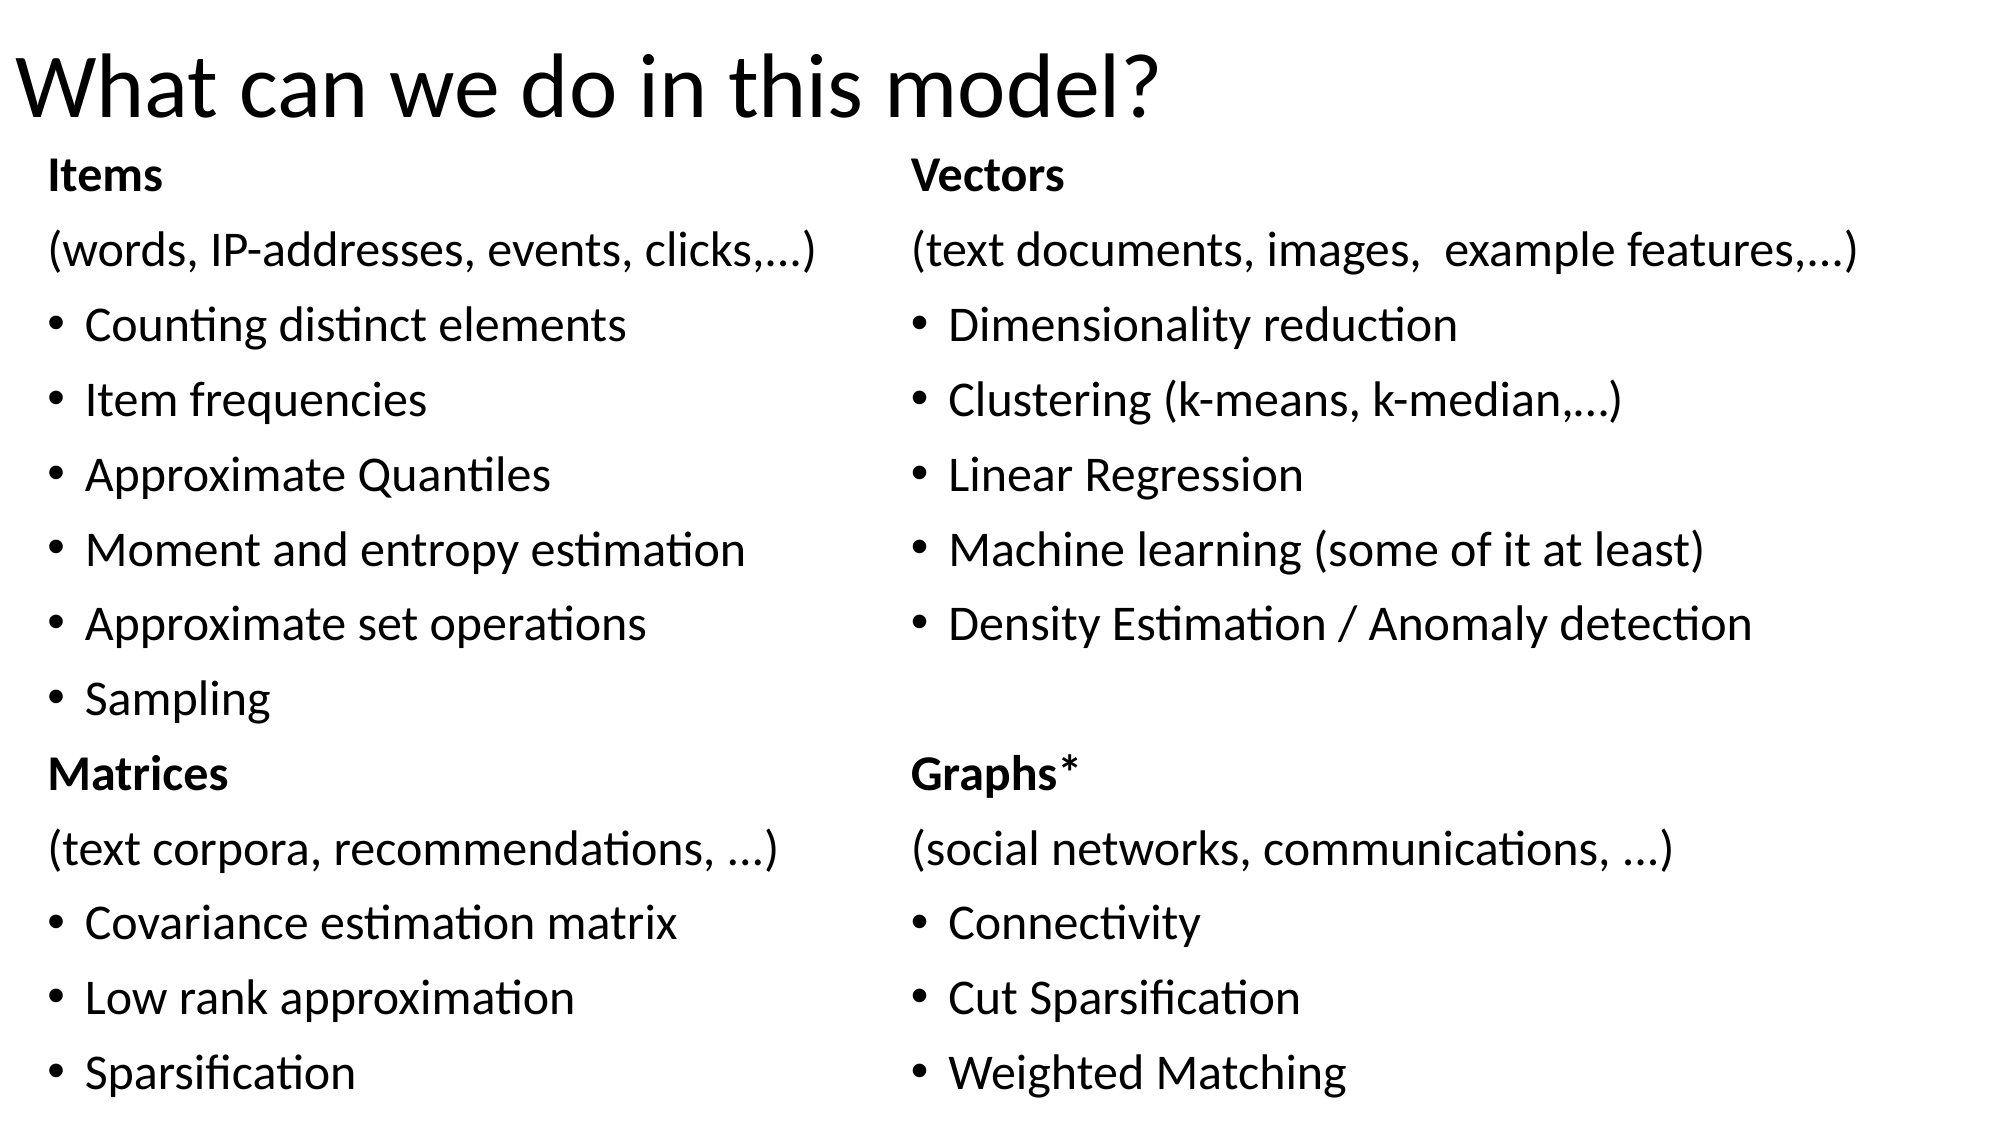

What can we do in this model?
Items
(words, IP-addresses, events, clicks,...)
Counting distinct elements
Item frequencies
Approximate Quantiles
Moment and entropy estimation
Approximate set operations
Sampling
Matrices
(text corpora, recommendations, ...)
Covariance estimation matrix
Low rank approximation
Sparsification

Vectors
(text documents, images,  example features,...)
Dimensionality reduction
Clustering (k-means, k-median,…)
Linear Regression
Machine learning (some of it at least)
Density Estimation / Anomaly detection

Graphs*
(social networks, communications, ...)
Connectivity
Cut Sparsification
Weighted Matching